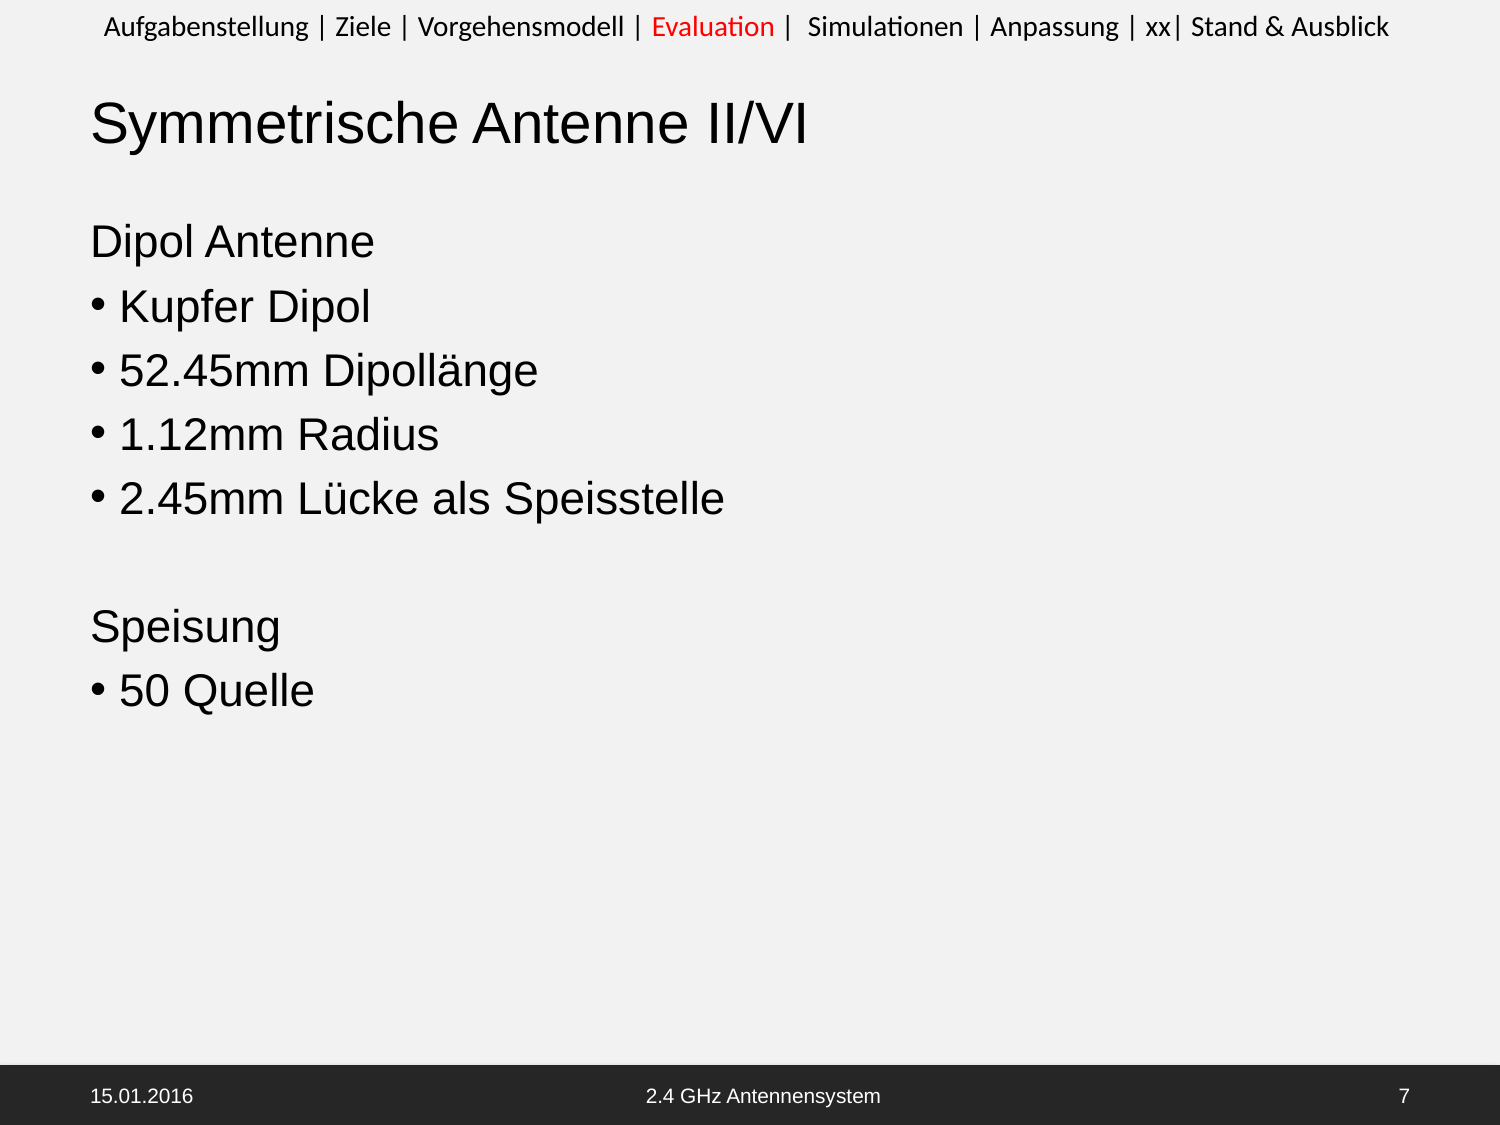

Aufgabenstellung | Ziele | Vorgehensmodell | Evaluation |  Simulationen | Anpassung | xx| Stand & Ausblick
# Symmetrische Antenne II/VI
Dipol Antenne
Kupfer Dipol
52.45mm Dipollänge
1.12mm Radius
2.45mm Lücke als Speisstelle

Speisung
50 Quelle

15.01.2016
2.4 GHz Antennensystem
7